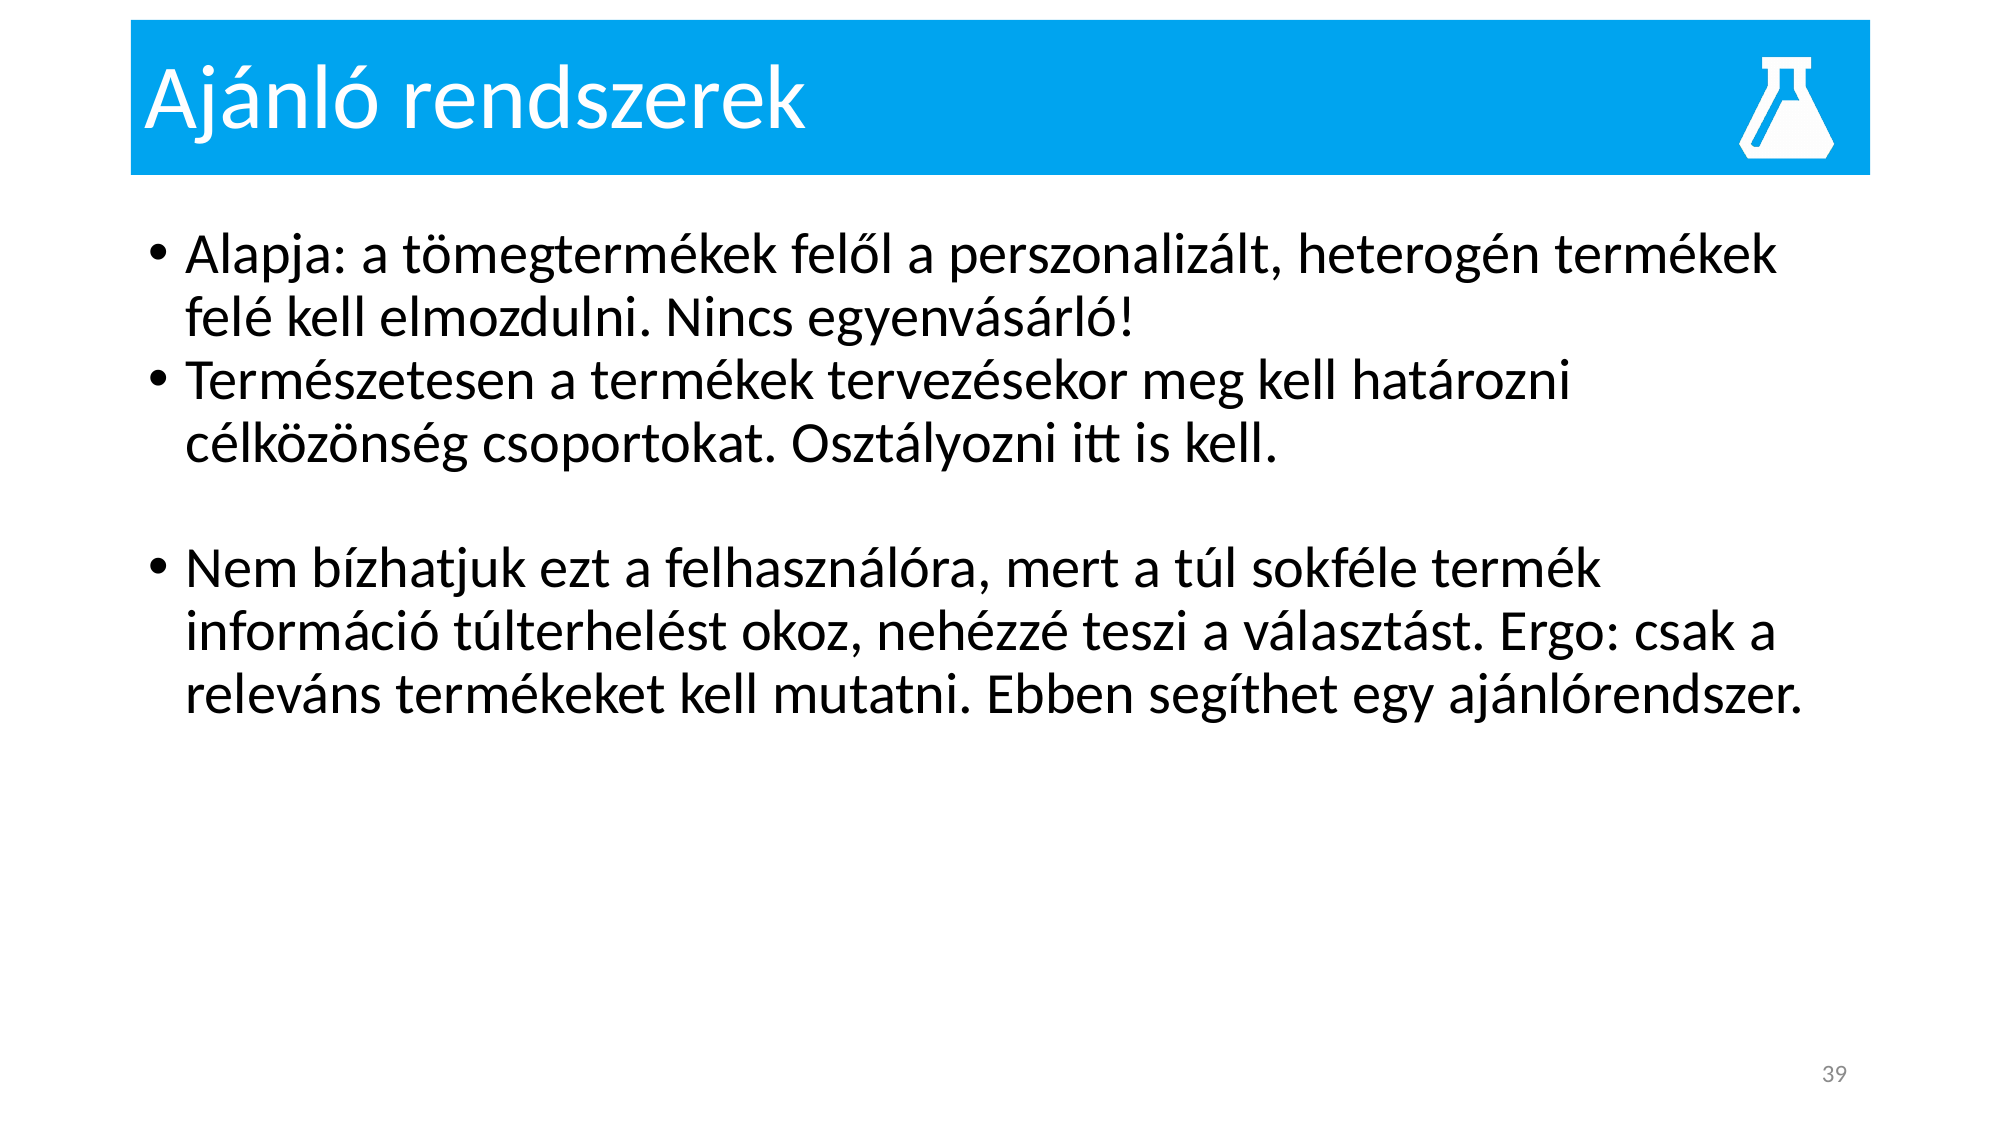

# Ajánló rendszerek
Alapja: a tömegtermékek felől a perszonalizált, heterogén termékek felé kell elmozdulni. Nincs egyenvásárló!
Természetesen a termékek tervezésekor meg kell határozni célközönség csoportokat. Osztályozni itt is kell.

Nem bízhatjuk ezt a felhasználóra, mert a túl sokféle termék információ túlterhelést okoz, nehézzé teszi a választást. Ergo: csak a releváns termékeket kell mutatni. Ebben segíthet egy ajánlórendszer.

39